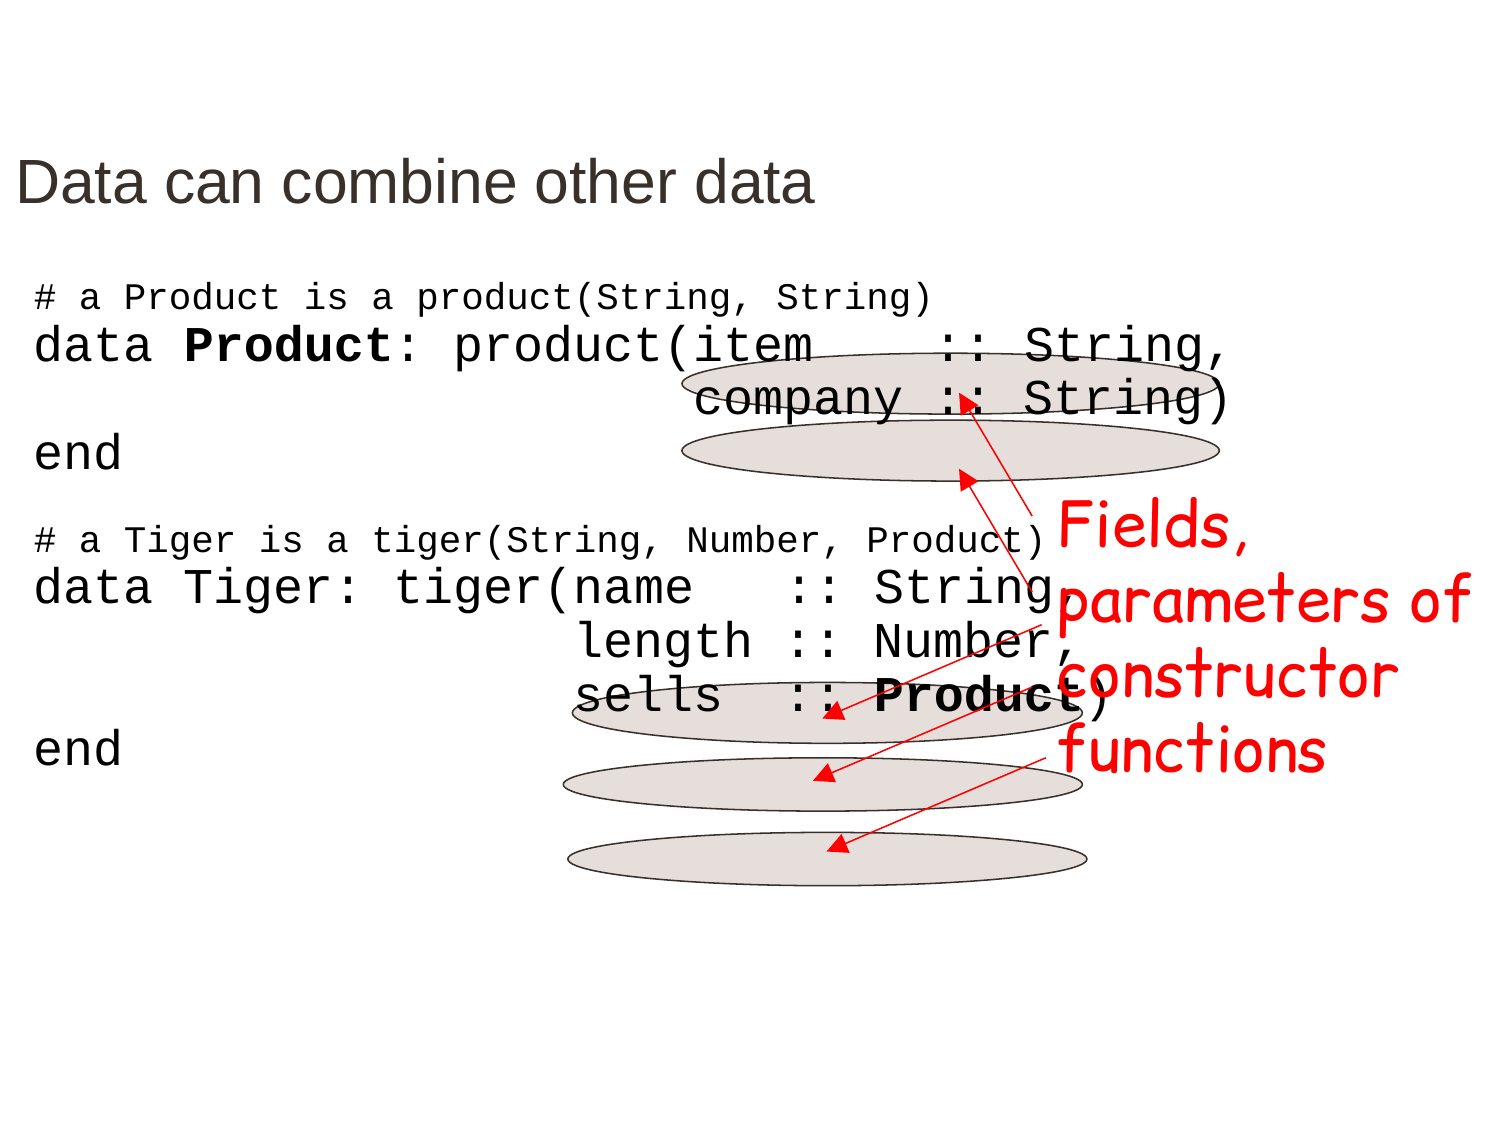

# Data can combine other data
# a Product is a product(String, String)
data Product: product(item    :: String,
                      company :: String)
end

# a Tiger is a tiger(String, Number, Product)
data Tiger: tiger(name   :: String,
                  length :: Number,
                  sells  :: Product)
end

Fields,
parameters of constructor functions